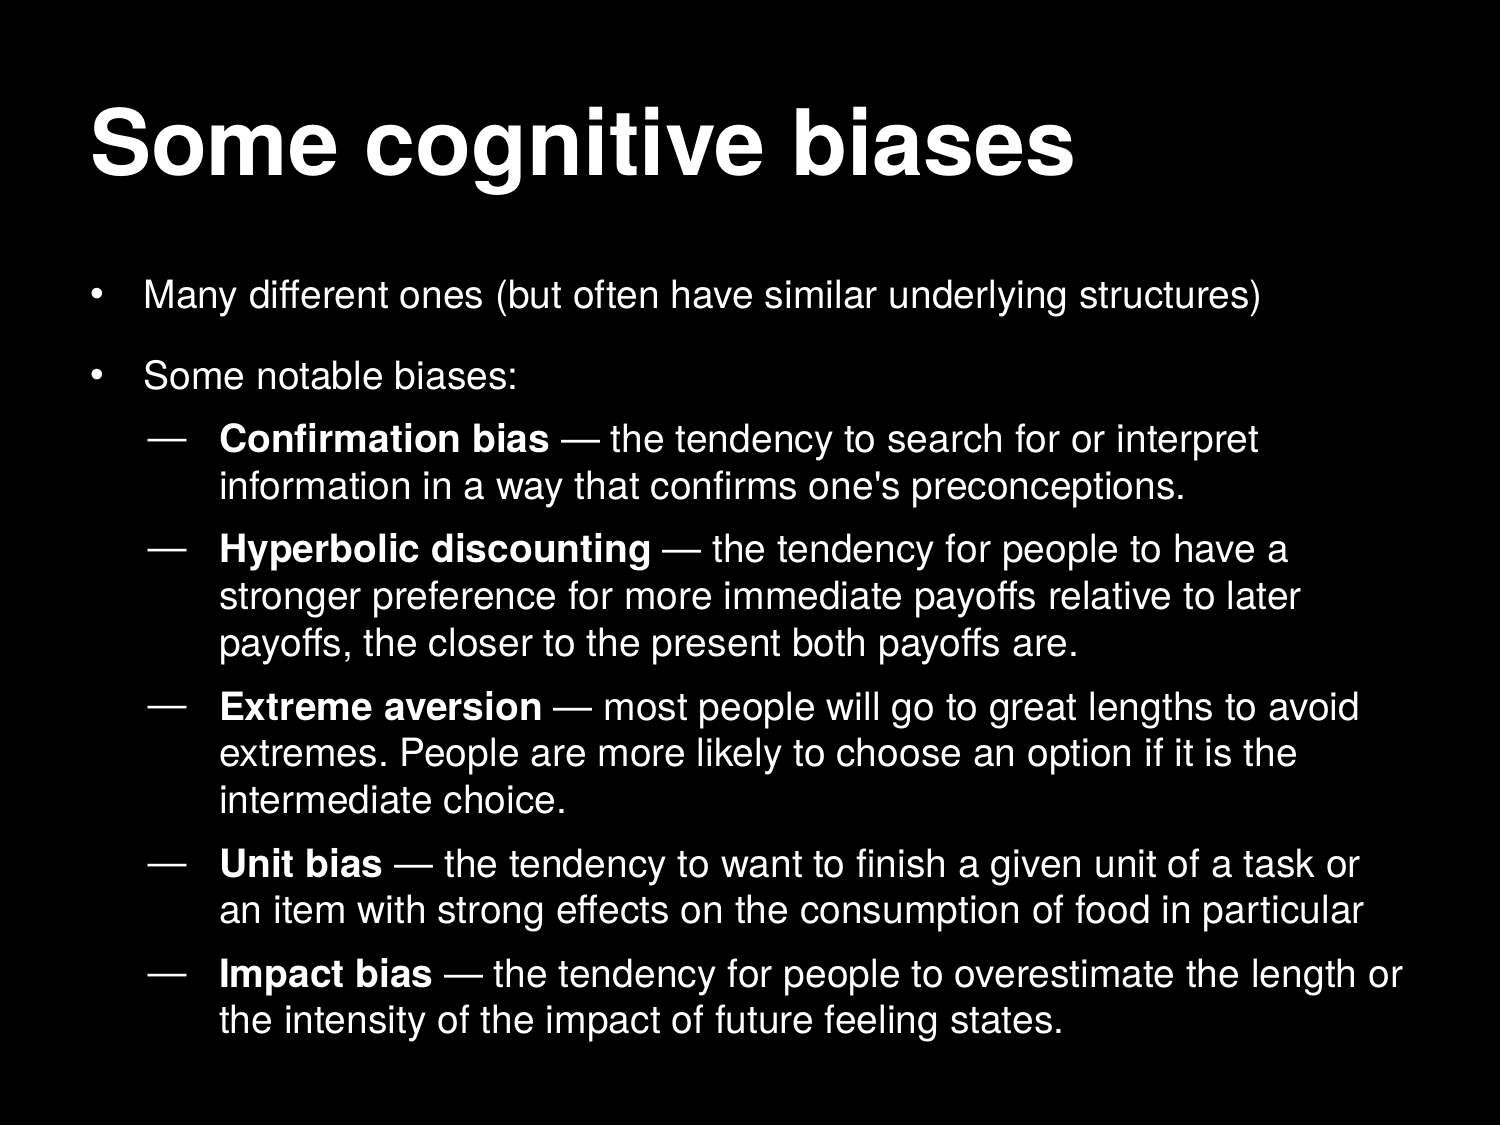

# Some cognitive biases
Many different ones (but often have similar underlying structures)
Some notable biases:
Confirmation bias — the tendency to search for or interpret information in a way that confirms one's preconceptions.
Hyperbolic discounting — the tendency for people to have a stronger preference for more immediate payoffs relative to later payoffs, the closer to the present both payoffs are.
Extreme aversion — most people will go to great lengths to avoid extremes. People are more likely to choose an option if it is the intermediate choice.
Unit bias — the tendency to want to finish a given unit of a task or an item with strong effects on the consumption of food in particular
Impact bias — the tendency for people to overestimate the length or the intensity of the impact of future feeling states.